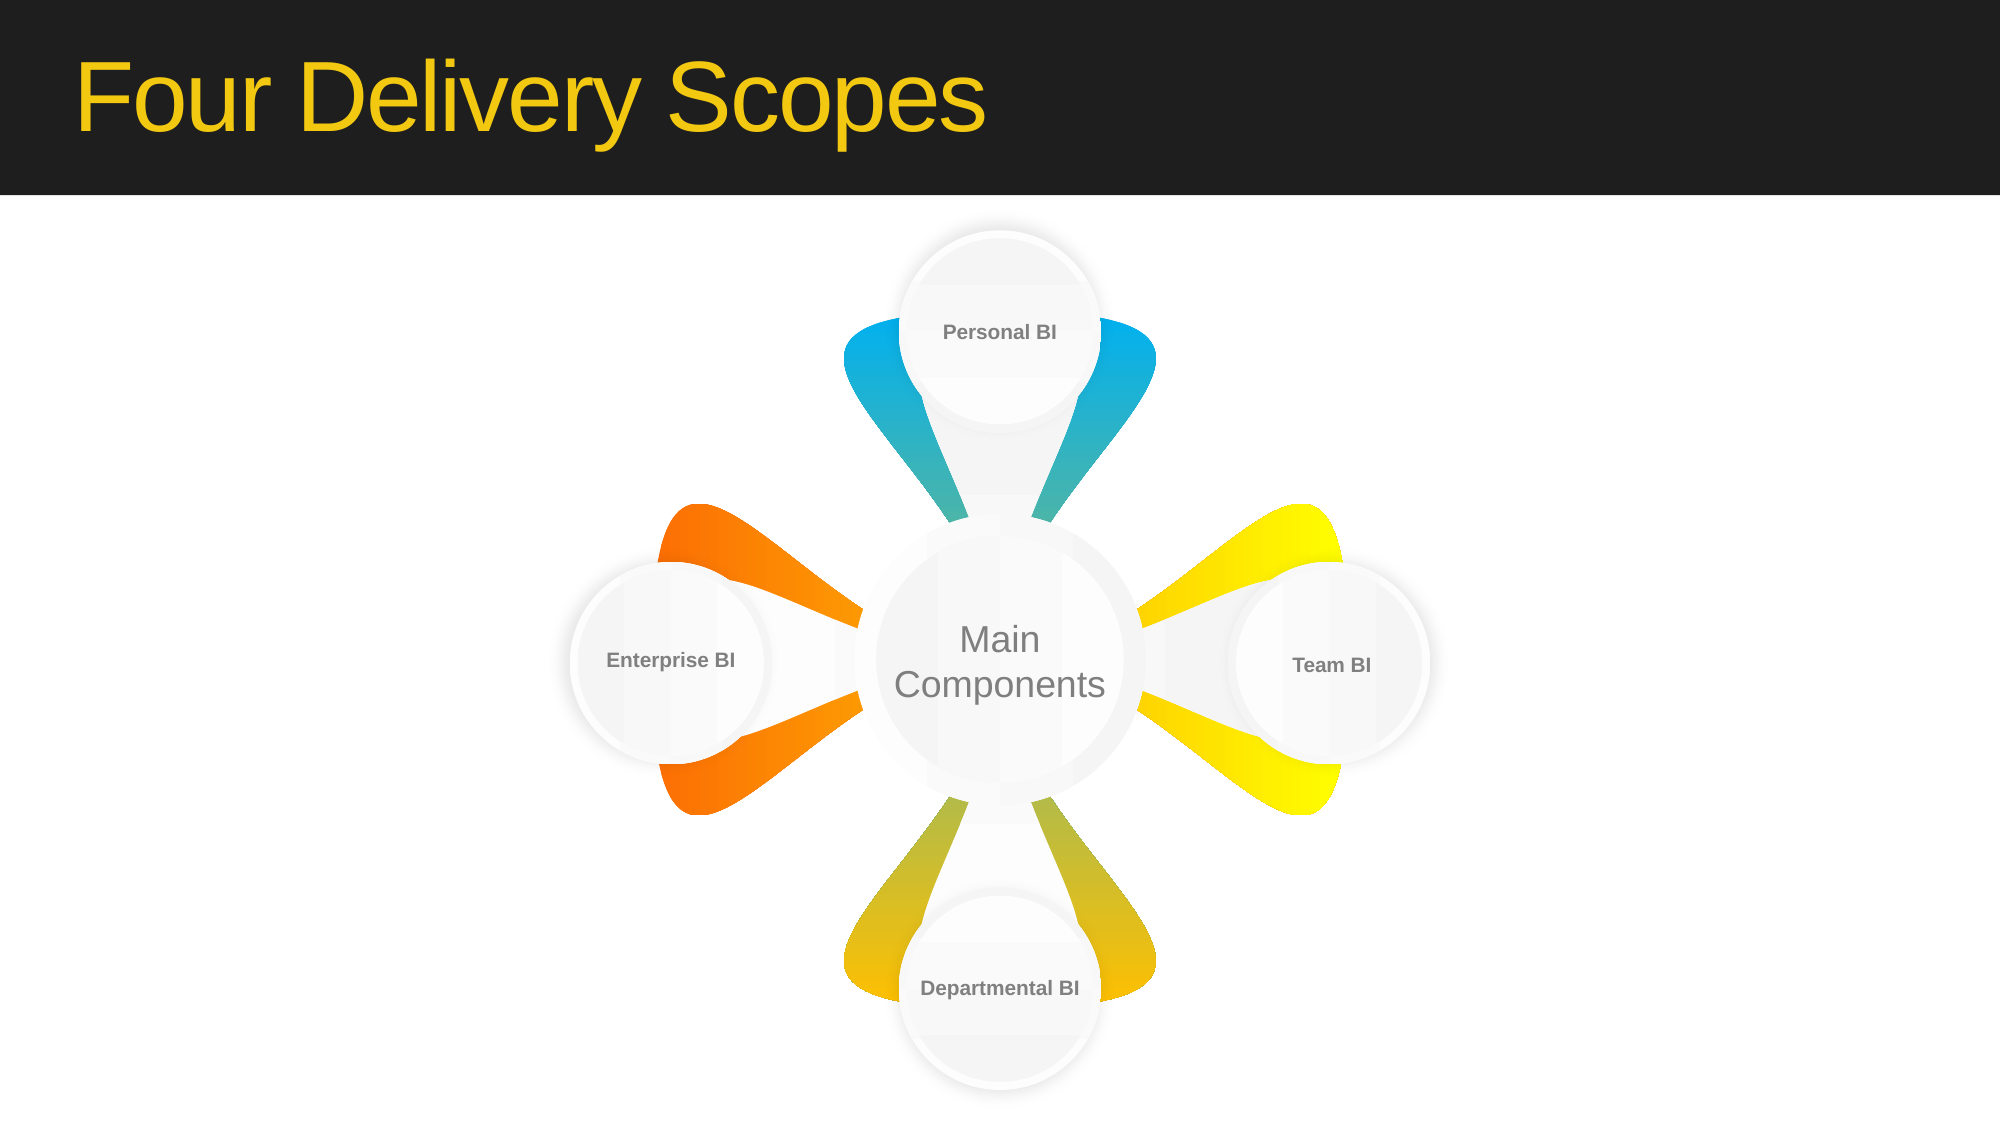

# Four Delivery Scopes

Personal BI

Main Components

Enterprise BI
Team BI

Departmental BI